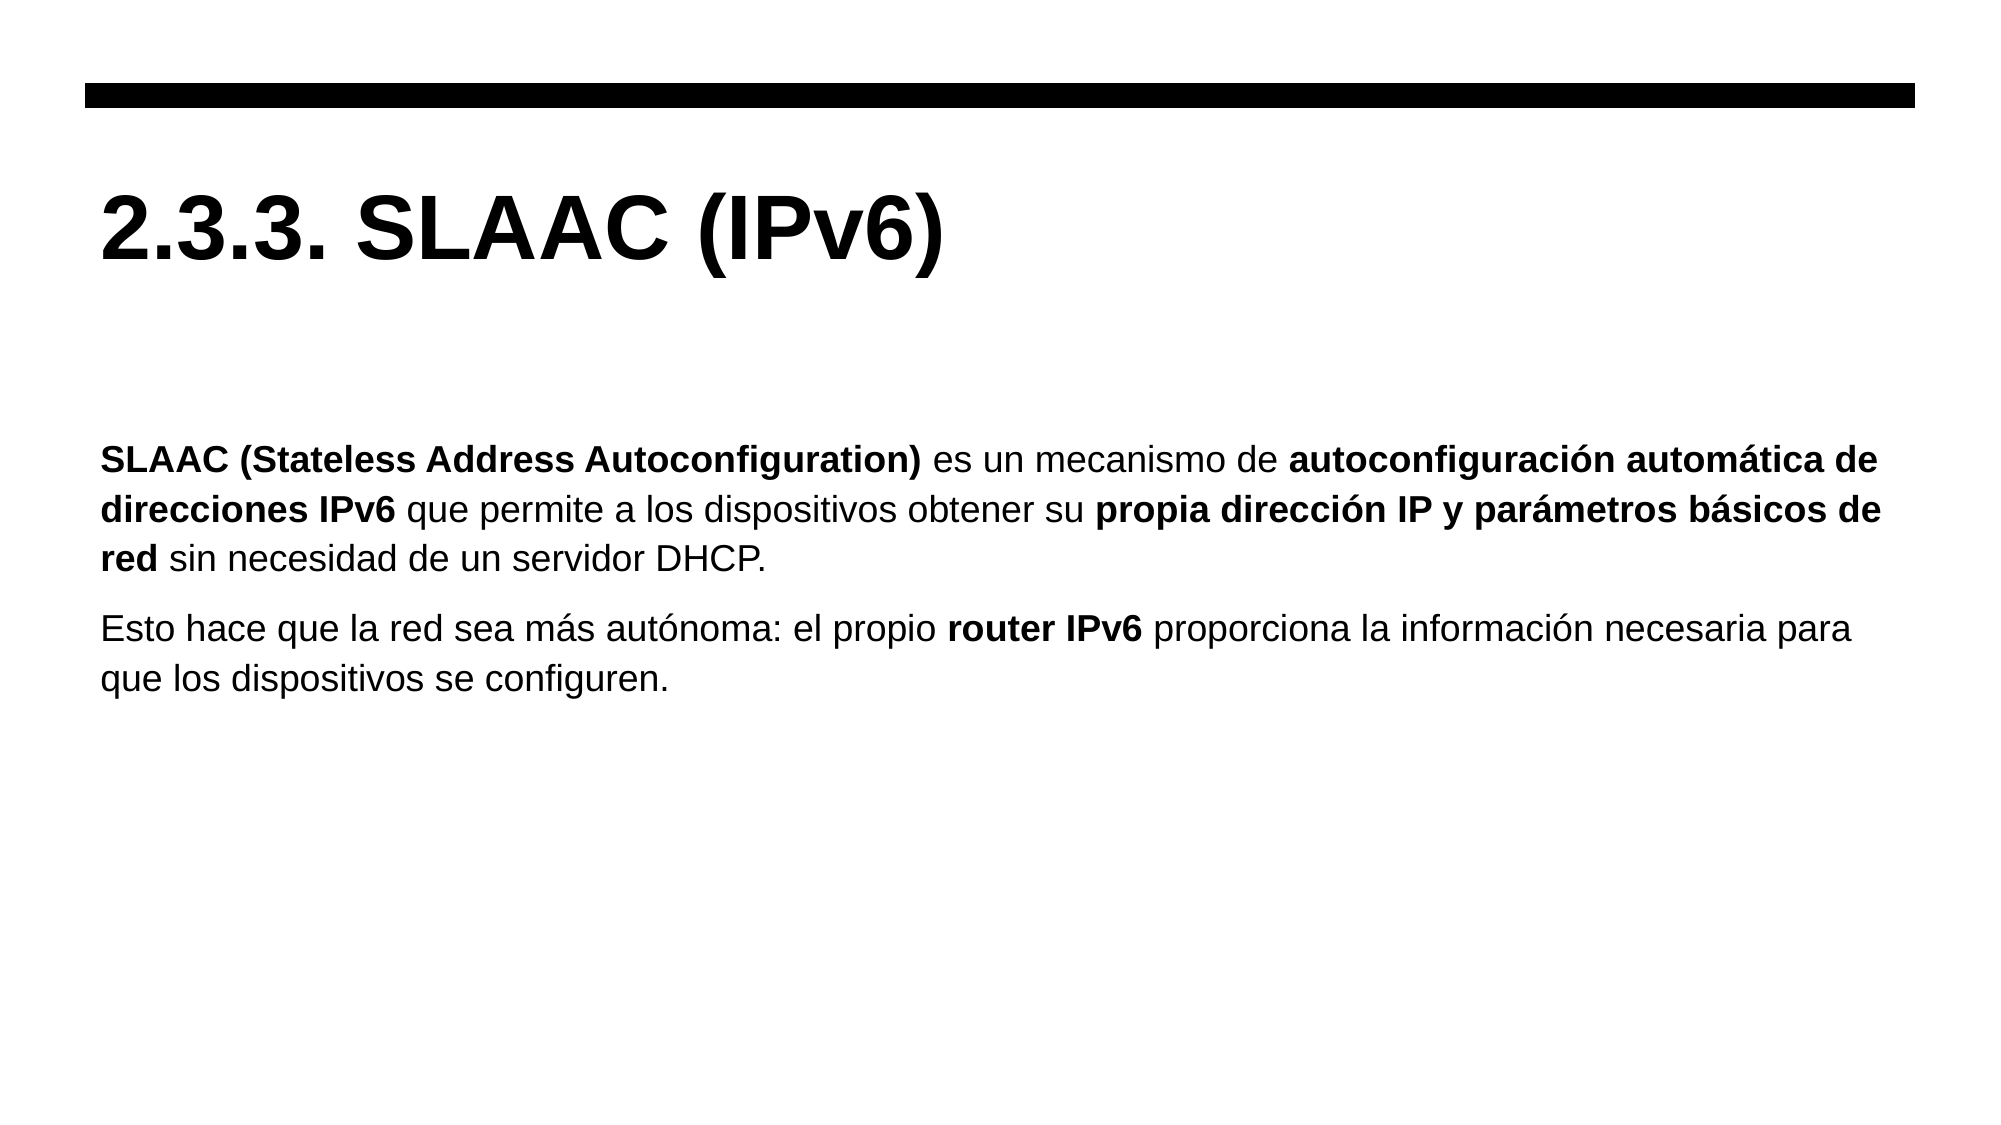

# 2.3.3. SLAAC (IPv6)
SLAAC (Stateless Address Autoconfiguration) es un mecanismo de autoconfiguración automática de direcciones IPv6 que permite a los dispositivos obtener su propia dirección IP y parámetros básicos de red sin necesidad de un servidor DHCP.
Esto hace que la red sea más autónoma: el propio router IPv6 proporciona la información necesaria para que los dispositivos se configuren.